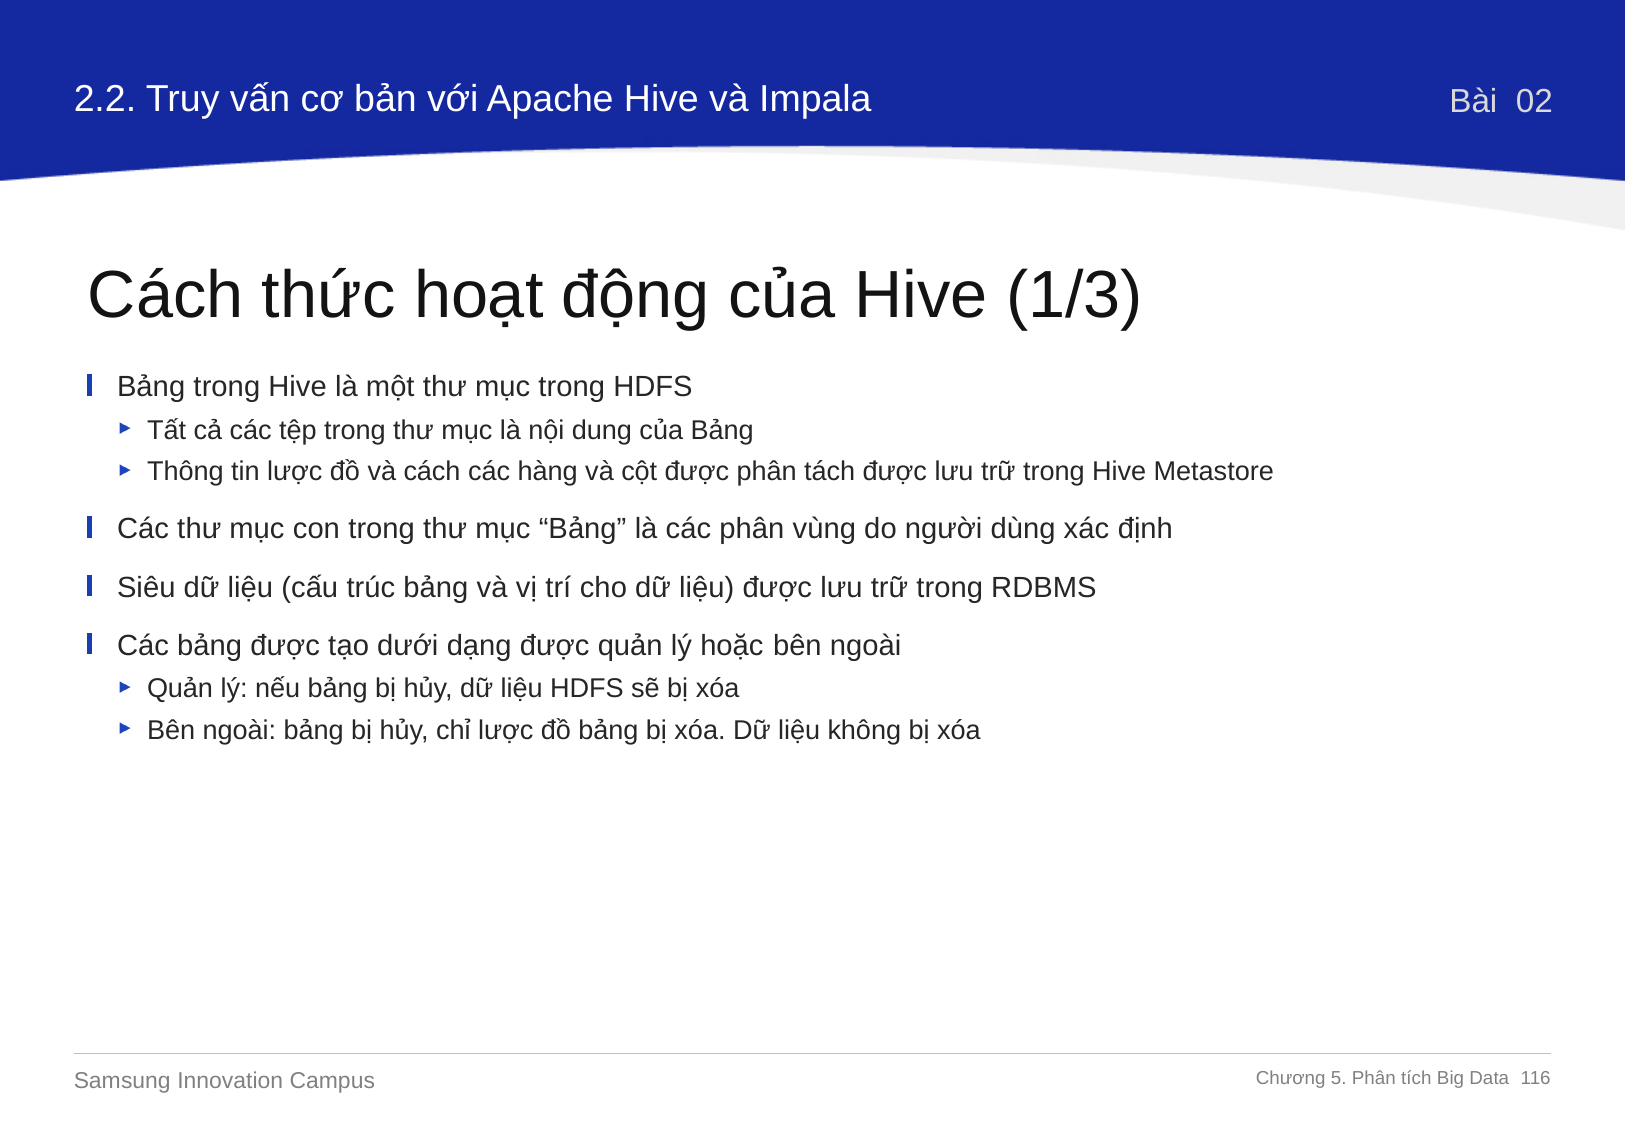

2.2. Truy vấn cơ bản với Apache Hive và Impala
Bài  02
Cách thức hoạt động của Hive (1/3)
Bảng trong Hive là một thư mục trong HDFS
Tất cả các tệp trong thư mục là nội dung của Bảng
Thông tin lược đồ và cách các hàng và cột được phân tách được lưu trữ trong Hive Metastore
Các thư mục con trong thư mục “Bảng” là các phân vùng do người dùng xác định
Siêu dữ liệu (cấu trúc bảng và vị trí cho dữ liệu) được lưu trữ trong RDBMS
Các bảng được tạo dưới dạng được quản lý hoặc bên ngoài
Quản lý: nếu bảng bị hủy, dữ liệu HDFS sẽ bị xóa
Bên ngoài: bảng bị hủy, chỉ lược đồ bảng bị xóa. Dữ liệu không bị xóa